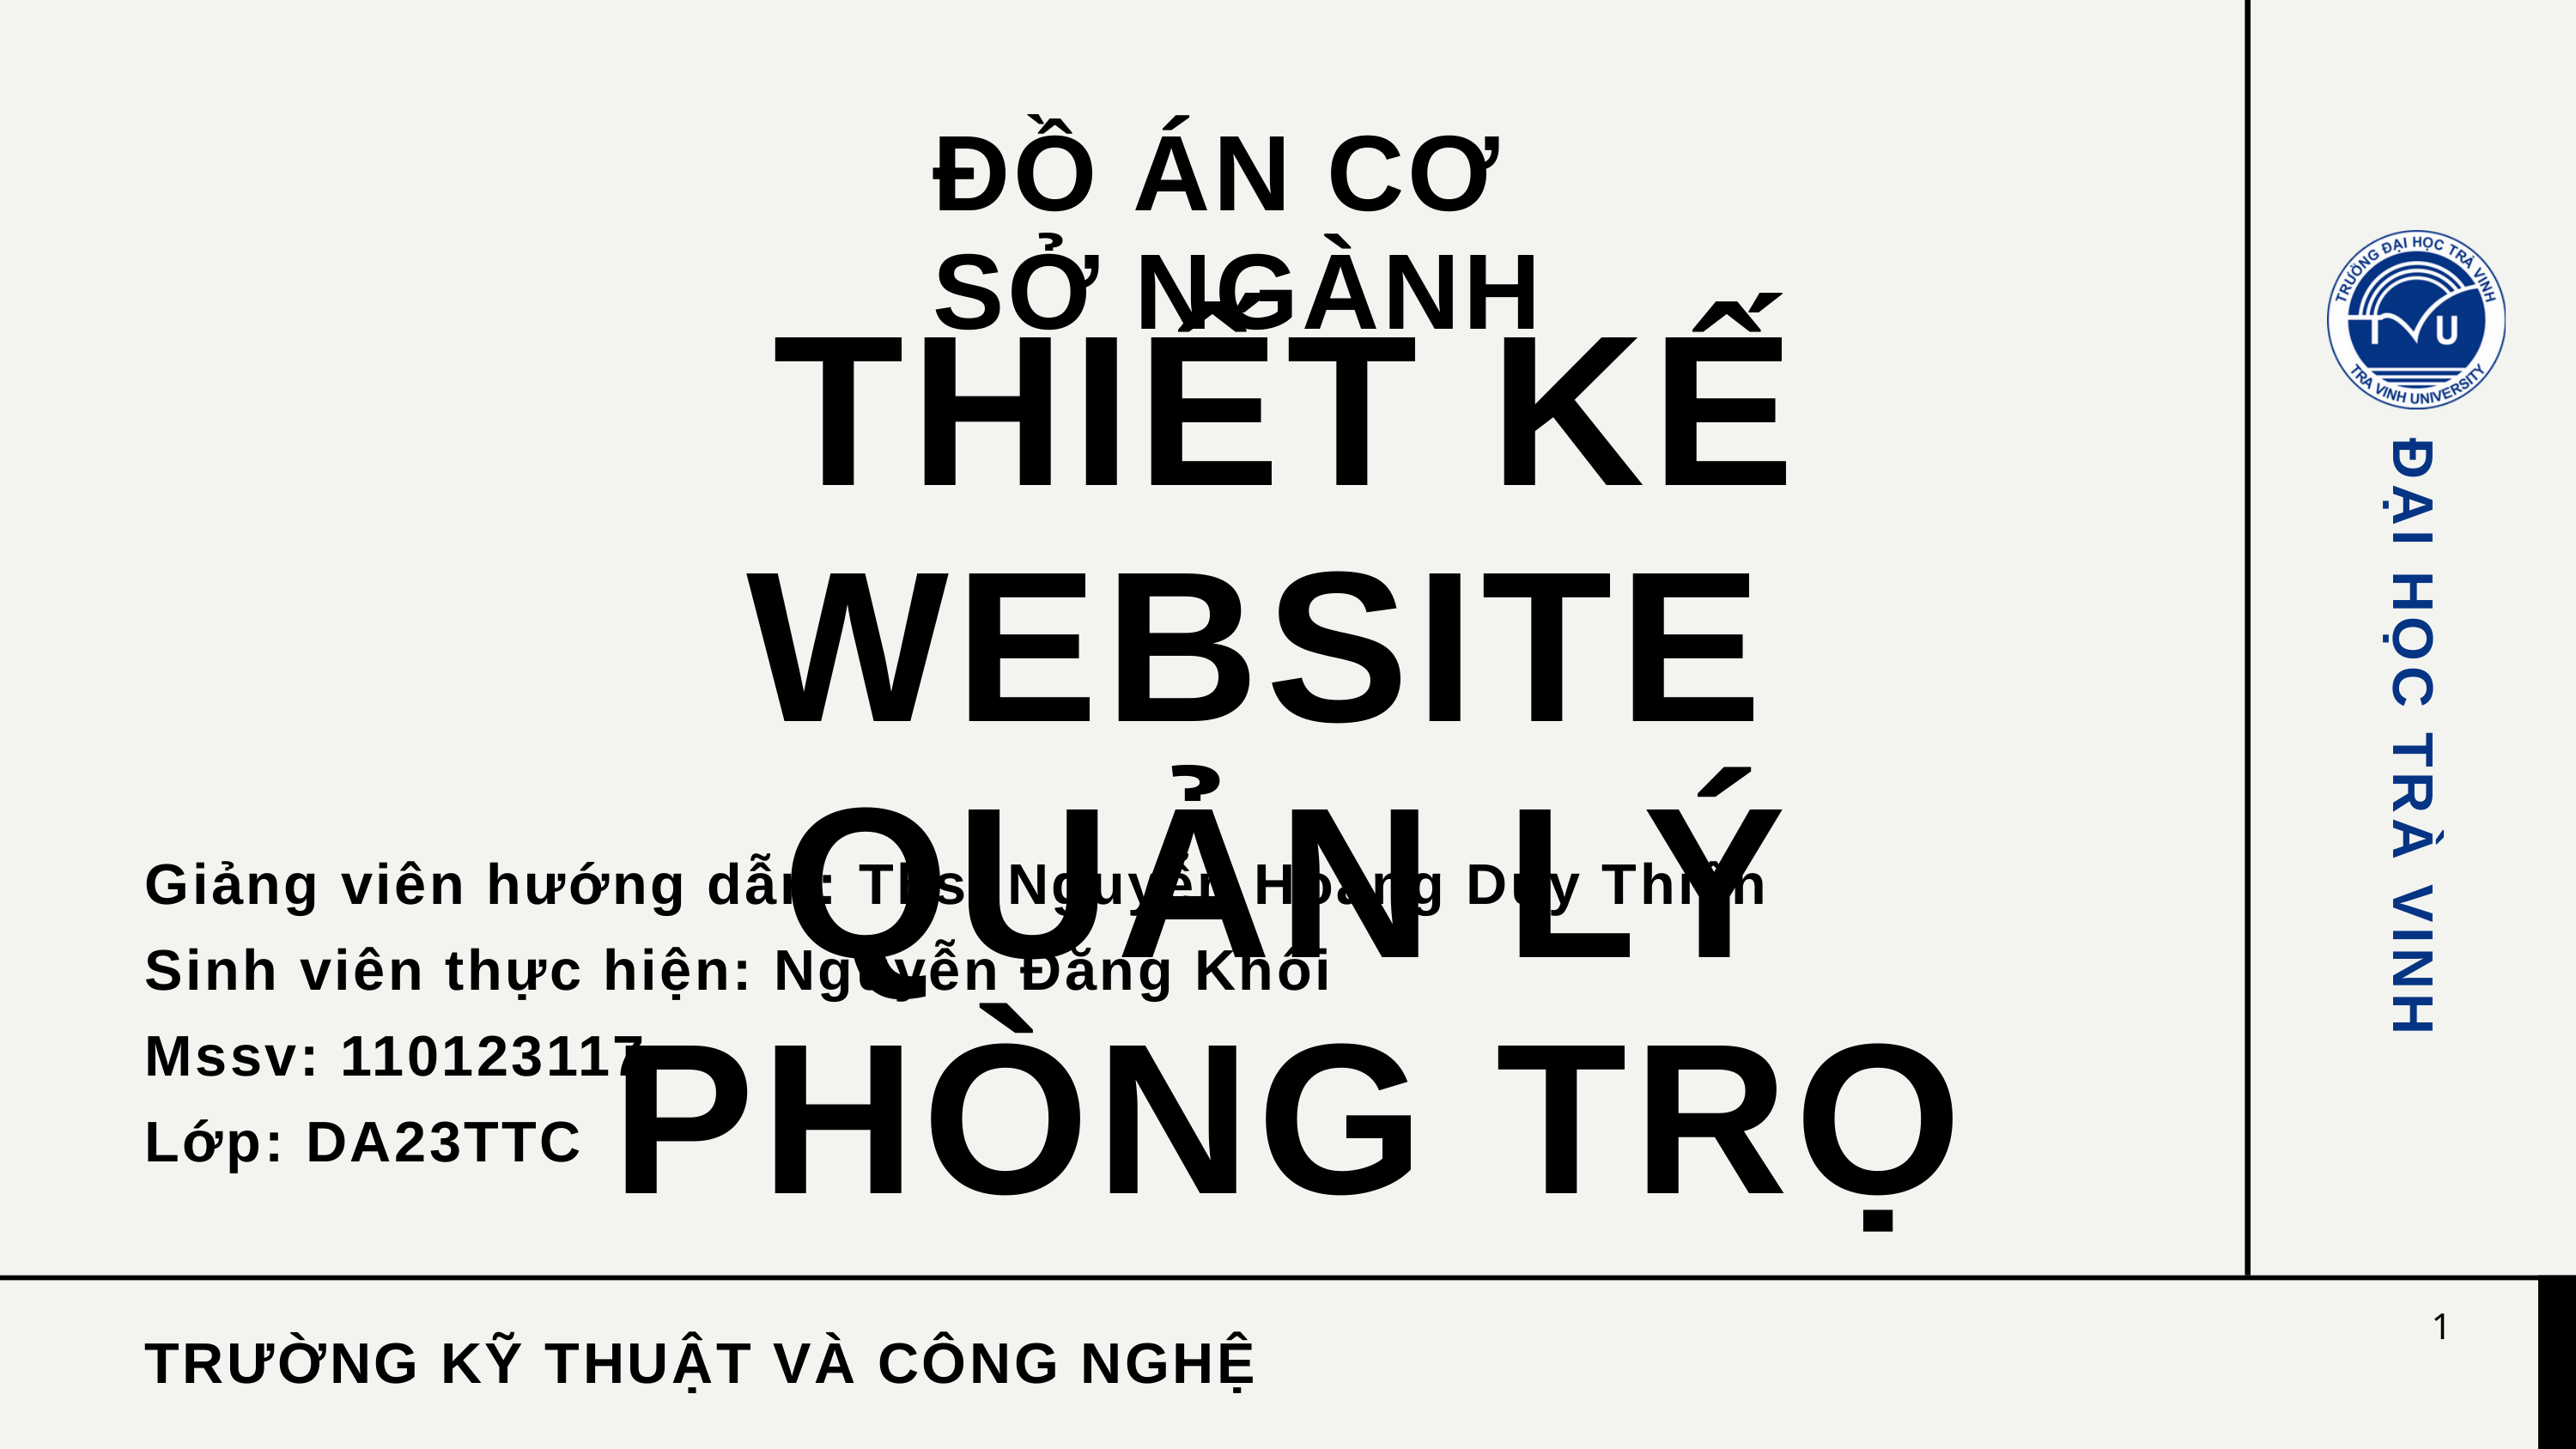

ĐỒ ÁN CƠ SỞ NGÀNH

THIẾT KẾ WEBSITE
QUẢN LÝ PHÒNG TRỌ
ĐẠI HỌC TRÀ VINH
Giảng viên hướng dẫn: Ths. Nguyễn Hoàng Duy Thiện
Sinh viên thực hiện: Nguyễn Đăng Khôi
Mssv: 110123117
Lớp: DA23TTC

TRƯỜNG KỸ THUẬT VÀ CÔNG NGHỆ
1